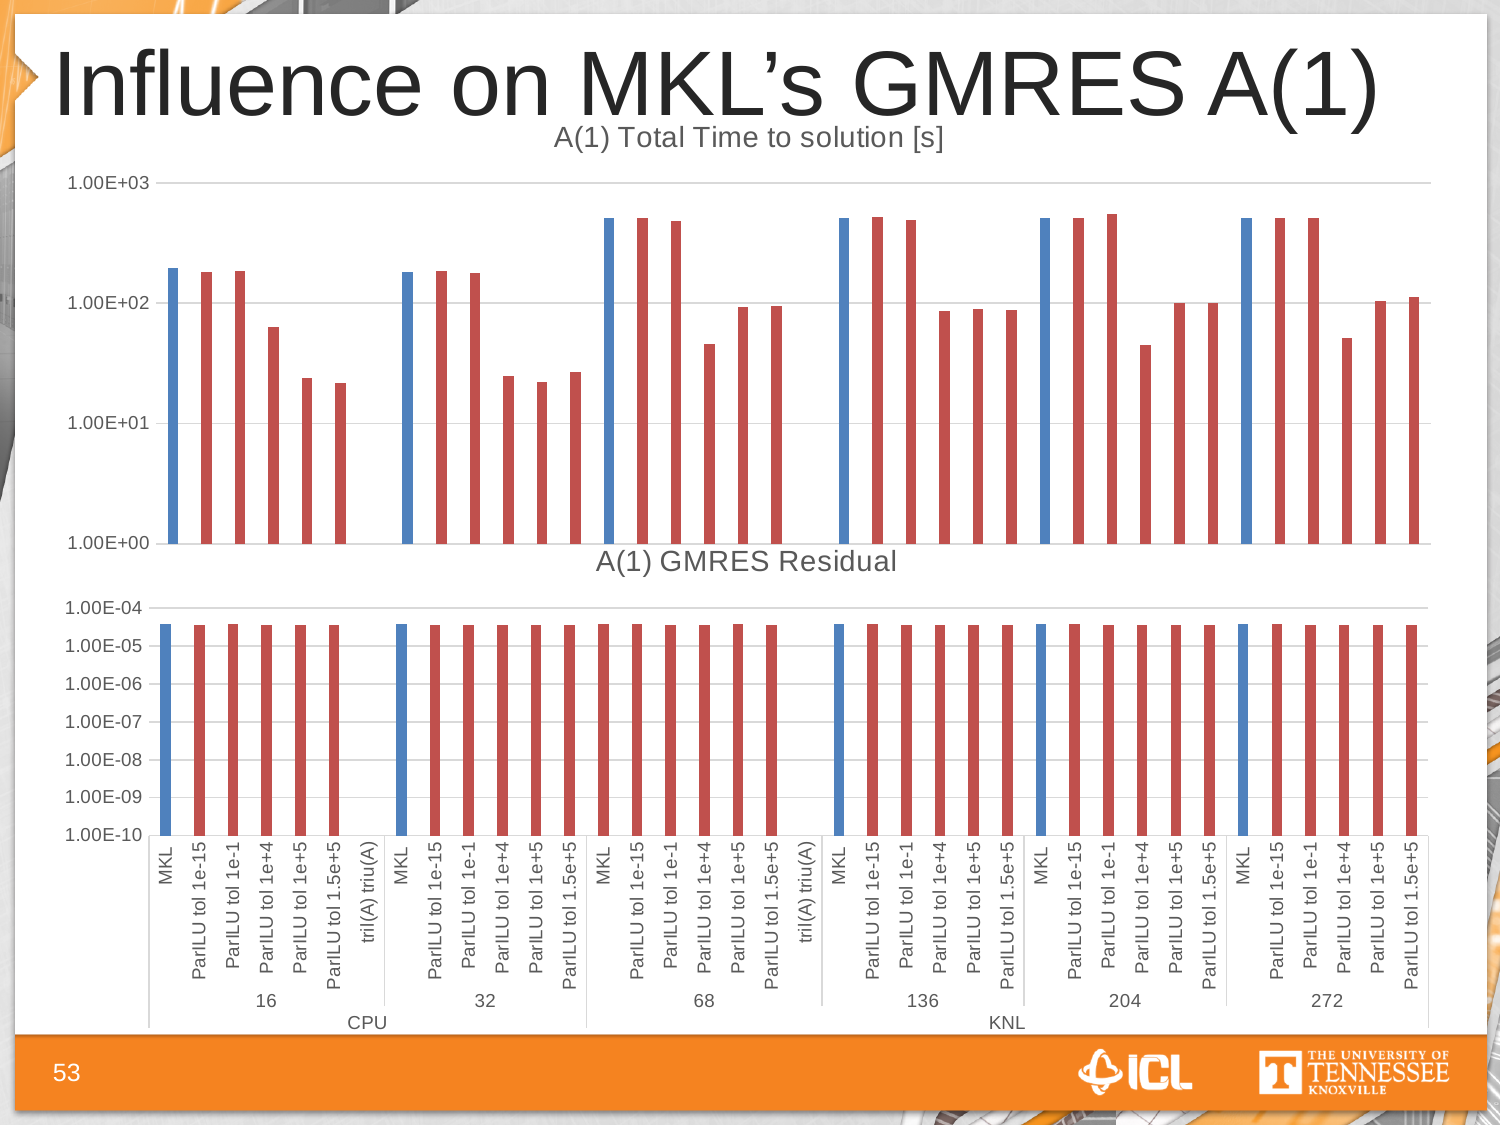

# Influence on MKL’s GMRES A(1)

### Chart: A(1) Total Time to solution [s]

| Category |  |
|---|---|
| MKL  | 195.661945 |
| ParILU tol 1e-15 | 182.290942 |
| ParILU tol 1e-1 | 184.3007568 |
| ParILU tol 1e+4 | 63.8004252 |
| ParILU tol 1e+5 | 23.9854011 |
| ParILU tol 1.5e+5 | 21.8637081 |
| tril(A) triu(A) | 0.0 |
| MKL  | 182.7623351 |
| ParILU tol 1e-15 | 183.580309 |
| ParILU tol 1e-1 | 176.386281 |
| ParILU tol 1e+4 | 24.922913 |
| ParILU tol 1e+5 | 22.1537351 |
| ParILU tol 1.5e+5 | 26.50827998 |
| MKL  | 511.965476 |
| ParILU tol 1e-15 | 511.884126 |
| ParILU tol 1e-1 | 482.940008 |
| ParILU tol 1e+4 | 46.03314104 |
| ParILU tol 1e+5 | 92.84286104 |
| ParILU tol 1.5e+5 | 95.1788500299999 |
| tril(A) triu(A) | 0.0 |
| MKL  | 511.982253 |
| ParILU tol 1e-15 | 516.3505899999994 |
| ParILU tol 1e-1 | 488.315197 |
| ParILU tol 1e+4 | 86.699288 |
| ParILU tol 1e+5 | 89.24575784000001 |
| ParILU tol 1.5e+5 | 87.82495791000001 |
| MKL  | 512.110061 |
| ParILU tol 1e-15 | 508.1055443 |
| ParILU tol 1e-1 | 547.723812 |
| ParILU tol 1e+4 | 45.1771261 |
| ParILU tol 1e+5 | 100.00279408 |
| ParILU tol 1.5e+5 | 101.17954004 |
| MKL  | 512.1445669999994 |
| ParILU tol 1e-15 | 511.4610059999995 |
| ParILU tol 1e-1 | 510.342412 |
| ParILU tol 1e+4 | 51.1833899 |
| ParILU tol 1e+5 | 103.56479788 |
| ParILU tol 1.5e+5 | 111.7662612 |

### Chart: A(1) GMRES Residual

| Category | Residual |
|---|---|
| MKL  | 3.80659e-05 |
| ParILU tol 1e-15 | 3.607803e-05 |
| ParILU tol 1e-1 | 3.806912e-05 |
| ParILU tol 1e+4 | 3.677086e-05 |
| ParILU tol 1e+5 | 3.643469e-05 |
| ParILU tol 1.5e+5 | 3.614126e-05 |
| tril(A) triu(A) | None |
| MKL  | 3.80659e-05 |
| ParILU tol 1e-15 | 3.607803e-05 |
| ParILU tol 1e-1 | 3.607801e-05 |
| ParILU tol 1e+4 | 3.576871e-05 |
| ParILU tol 1e+5 | 3.603595e-05 |
| ParILU tol 1.5e+5 | 3.711202e-05 |
| MKL  | 3.806589e-05 |
| ParILU tol 1e-15 | 3.806589e-05 |
| ParILU tol 1e-1 | 3.601072e-05 |
| ParILU tol 1e+4 | 3.627787e-05 |
| ParILU tol 1e+5 | 3.744284e-05 |
| ParILU tol 1.5e+5 | 3.566624e-05 |
| tril(A) triu(A) | None |
| MKL  | 3.806589e-05 |
| ParILU tol 1e-15 | 3.80659e-05 |
| ParILU tol 1e-1 | 3.710918e-05 |
| ParILU tol 1e+4 | 3.61185e-05 |
| ParILU tol 1e+5 | 3.655866e-05 |
| ParILU tol 1.5e+5 | 3.656221e-05 |
| MKL  | 3.806589e-05 |
| ParILU tol 1e-15 | 3.806589e-05 |
| ParILU tol 1e-1 | 3.574692e-05 |
| ParILU tol 1e+4 | 3.619277e-05 |
| ParILU tol 1e+5 | 3.560974e-05 |
| ParILU tol 1.5e+5 | 3.628334e-05 |
| MKL  | 3.806589e-05 |
| ParILU tol 1e-15 | 3.806589e-05 |
| ParILU tol 1e-1 | 3.577417e-05 |
| ParILU tol 1e+4 | 3.691208e-05 |
| ParILU tol 1e+5 | 3.590173e-05 |
| ParILU tol 1.5e+5 | 3.591925e-05 |
53